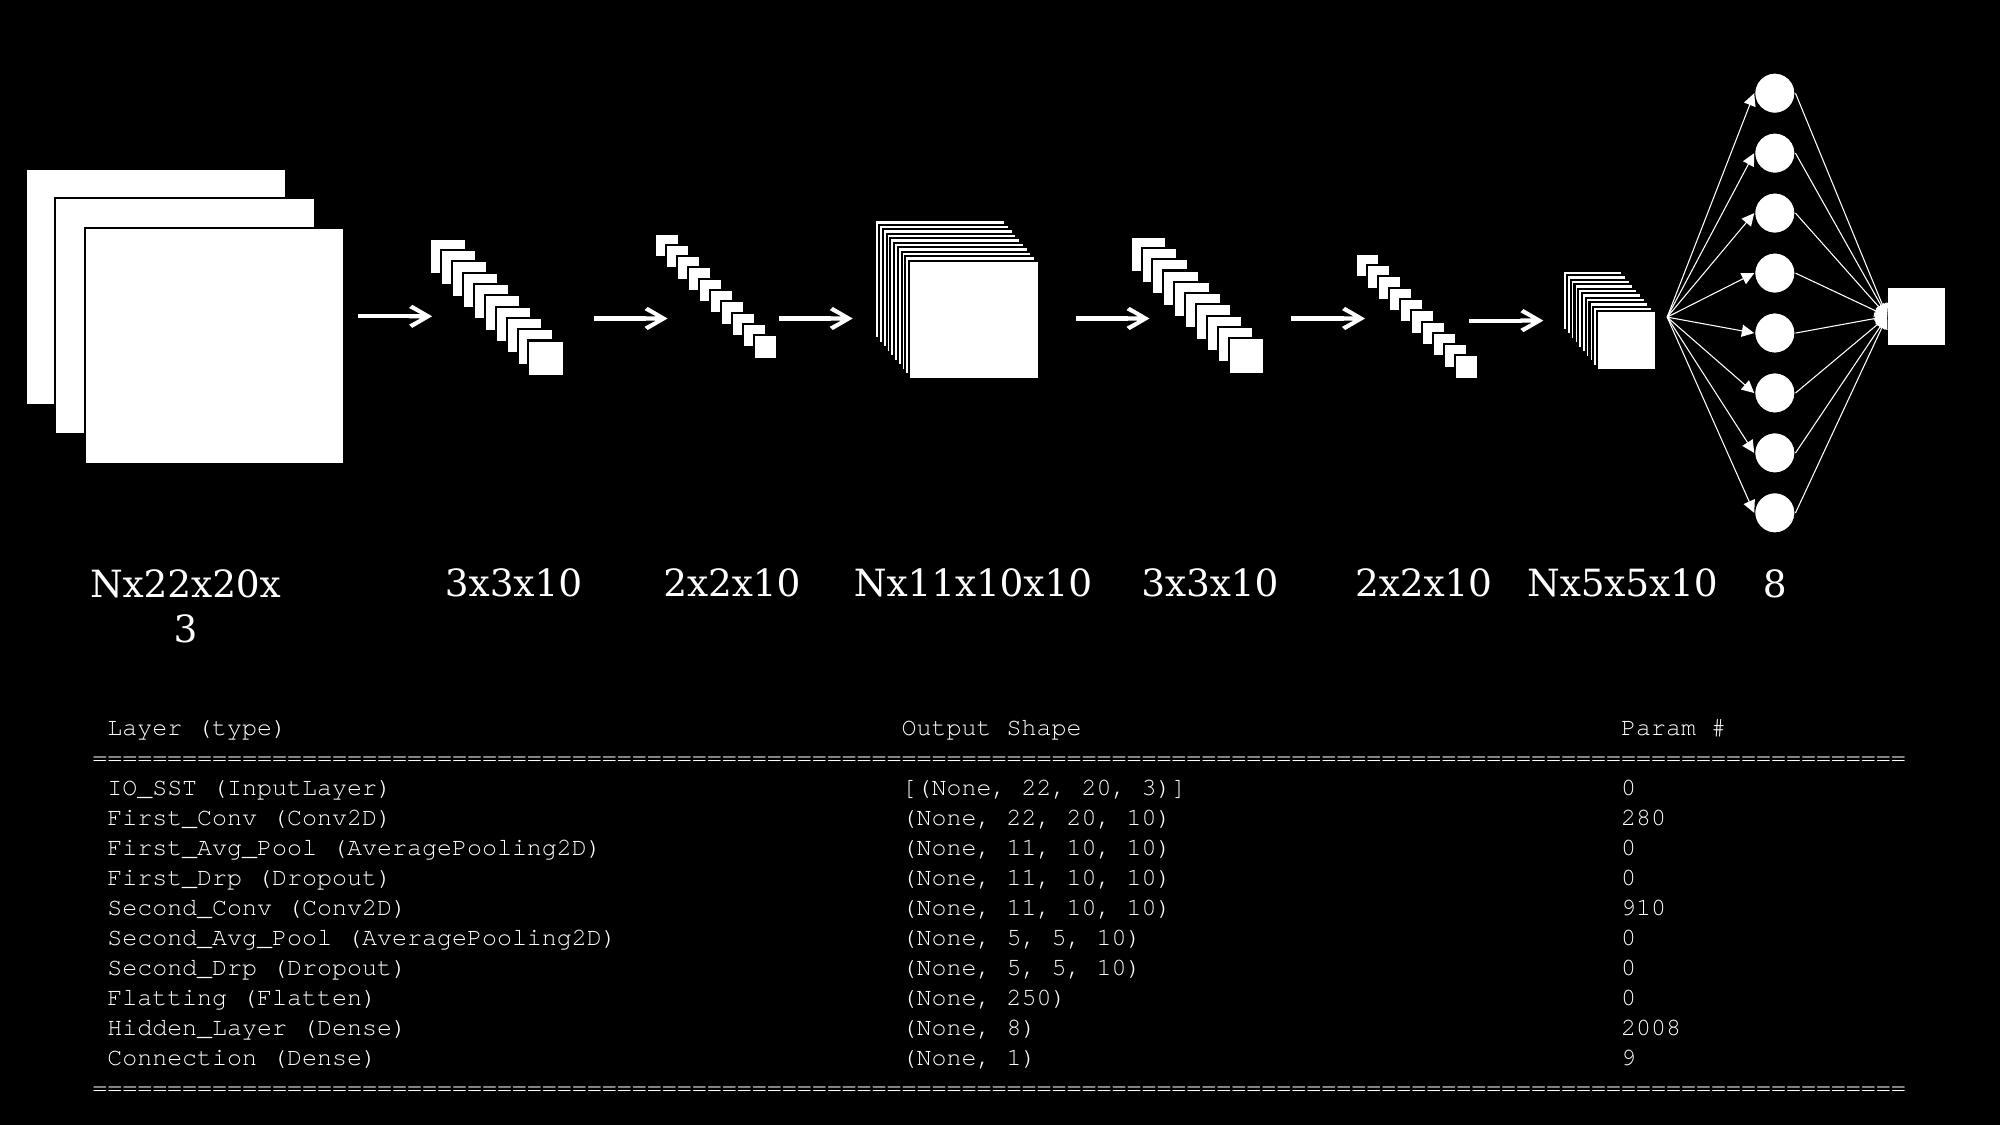

3x3x10
Nx11x10x10
3x3x10
2x2x10
Nx5x5x10
2x2x10
Nx22x20x3
8
 Layer (type)                                         Output Shape                                    Param #
=========================================================================================================================
 IO_SST (InputLayer)                                  [(None, 22, 20, 3)]                             0
 First_Conv (Conv2D)                                  (None, 22, 20, 10)                              280
 First_Avg_Pool (AveragePooling2D)                    (None, 11, 10, 10)                              0
 First_Drp (Dropout)                                  (None, 11, 10, 10)                              0
 Second_Conv (Conv2D)                                 (None, 11, 10, 10)                              910
 Second_Avg_Pool (AveragePooling2D)                   (None, 5, 5, 10)                                0
 Second_Drp (Dropout)                                 (None, 5, 5, 10)                                0
 Flatting (Flatten)                                   (None, 250)                                     0
 Hidden_Layer (Dense)                                 (None, 8)                                       2008
 Connection (Dense)                                   (None, 1)                                       9
=========================================================================================================================